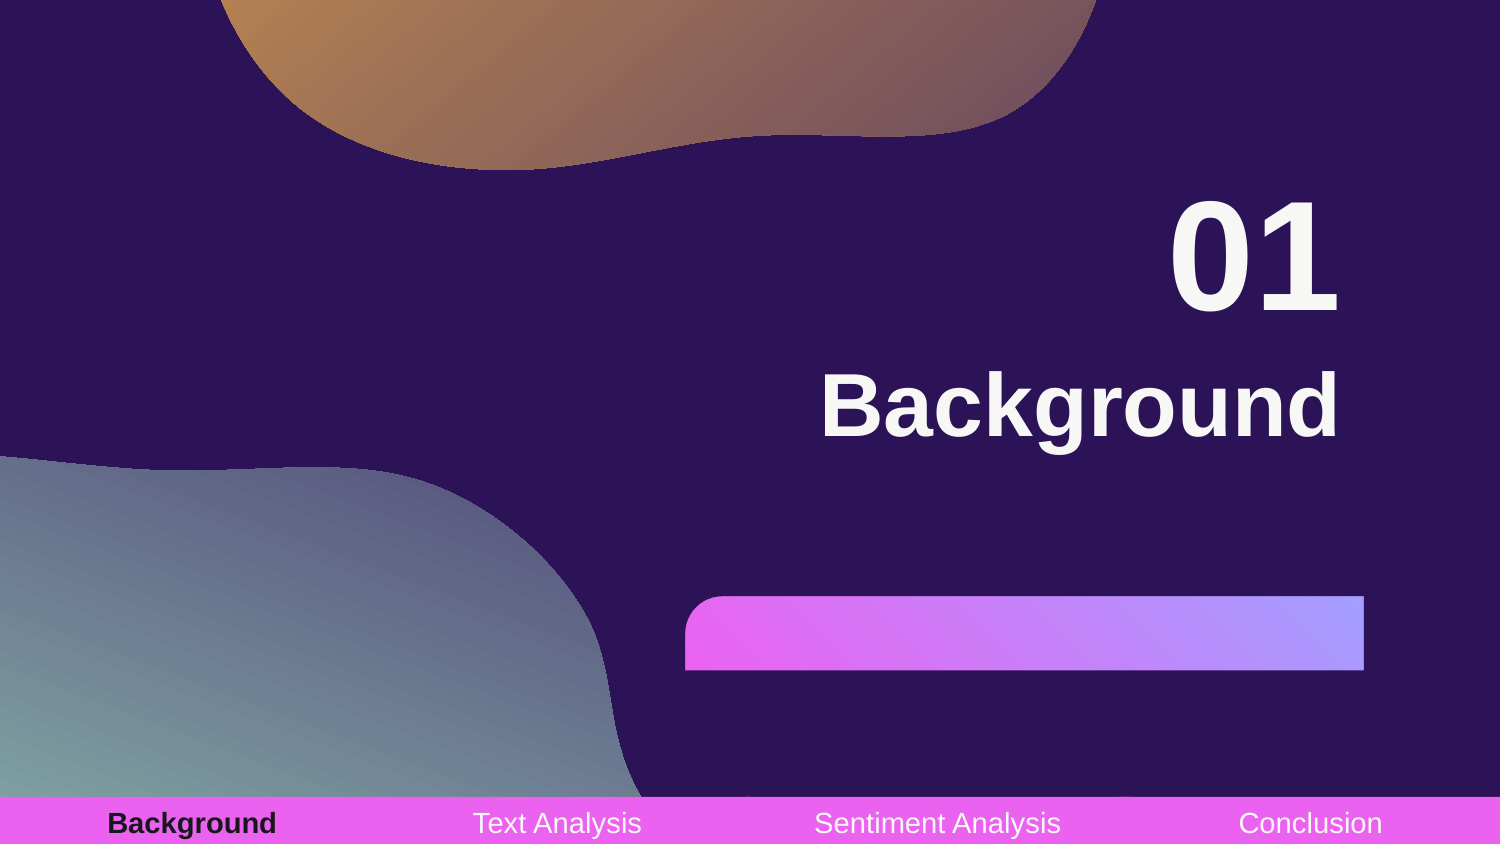

01
# Background

Text Analysis
Sentiment Analysis
Background
Conclusion